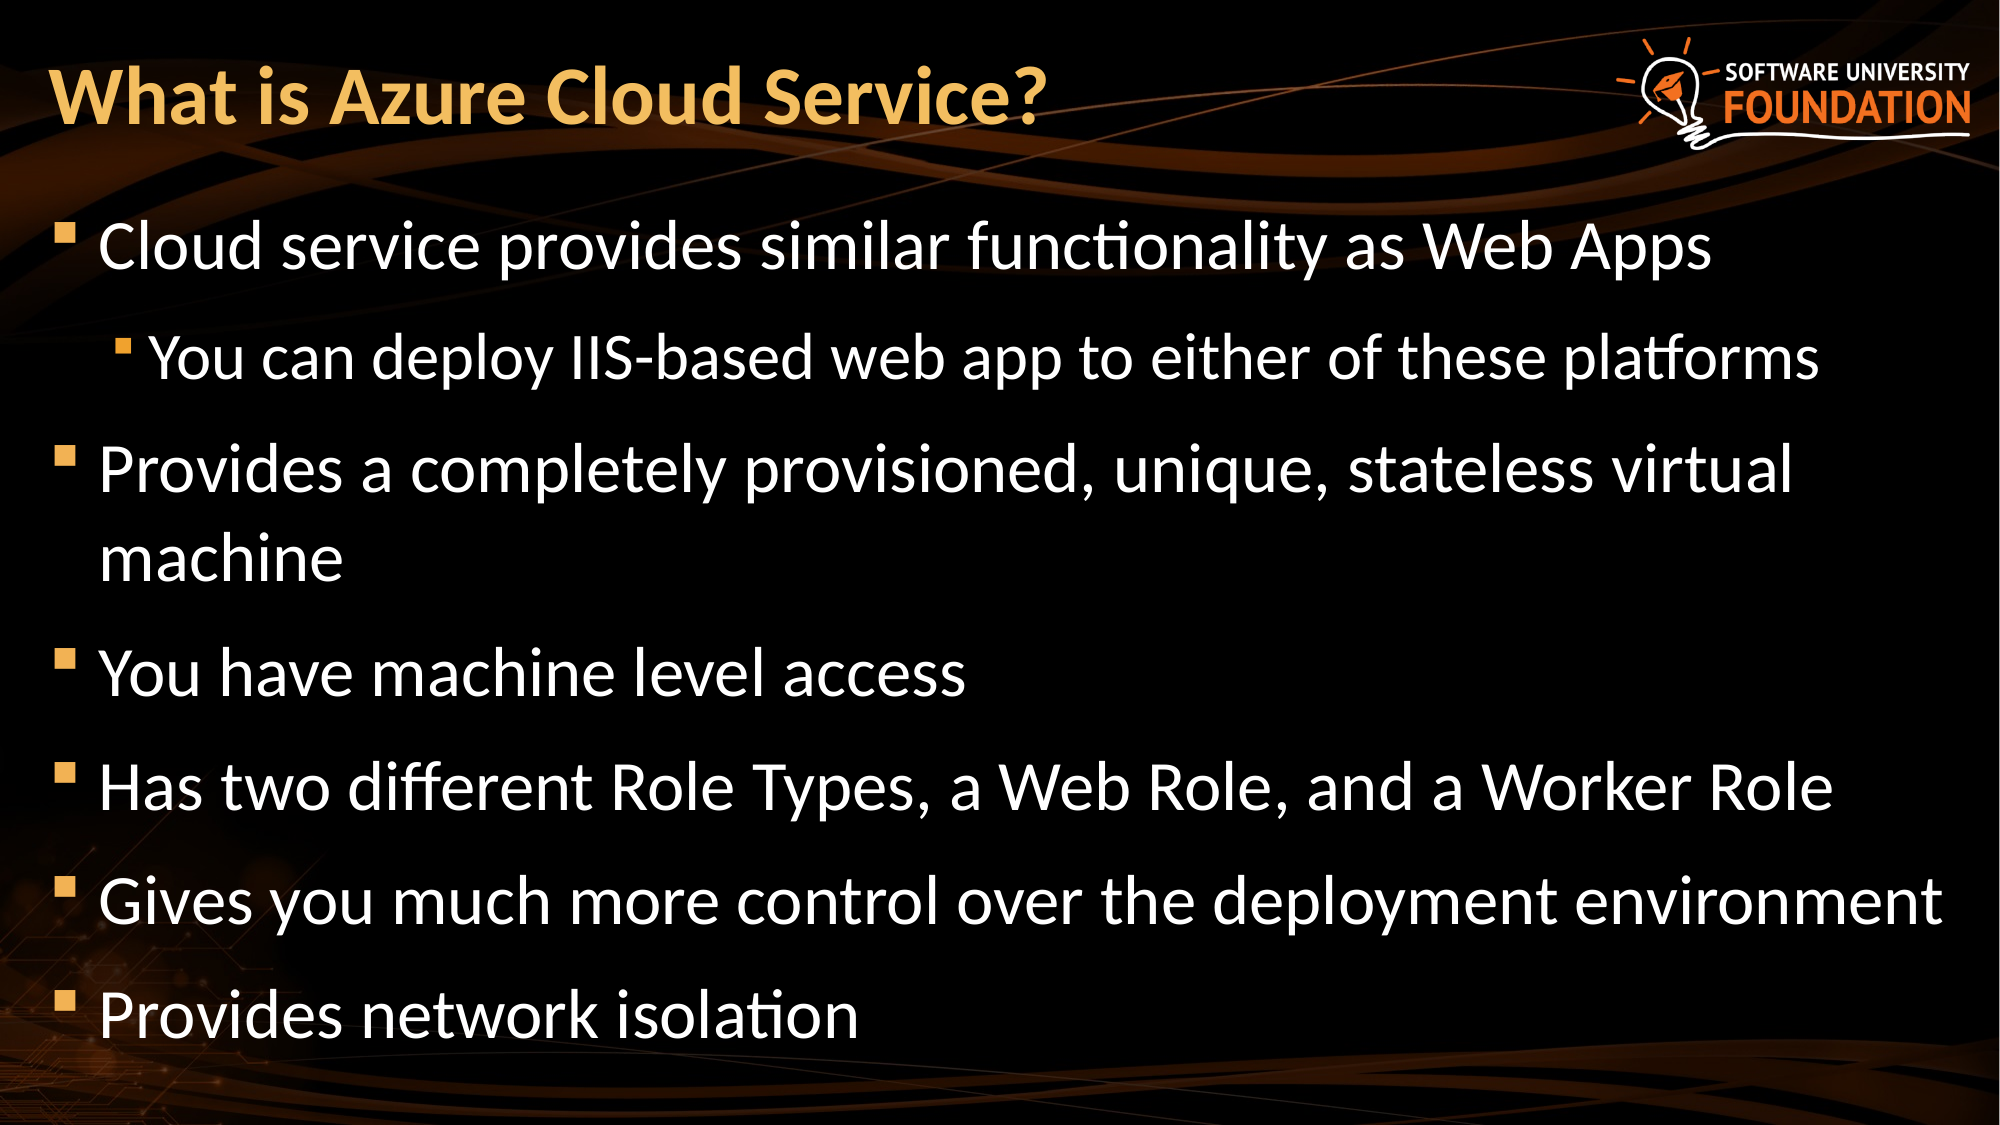

# What is Azure Cloud Service?
Cloud service provides similar functionality as Web Apps
You can deploy IIS-based web app to either of these platforms
Provides a completely provisioned, unique, stateless virtual machine
You have machine level access
Has two different Role Types, a Web Role, and a Worker Role
Gives you much more control over the deployment environment
Provides network isolation